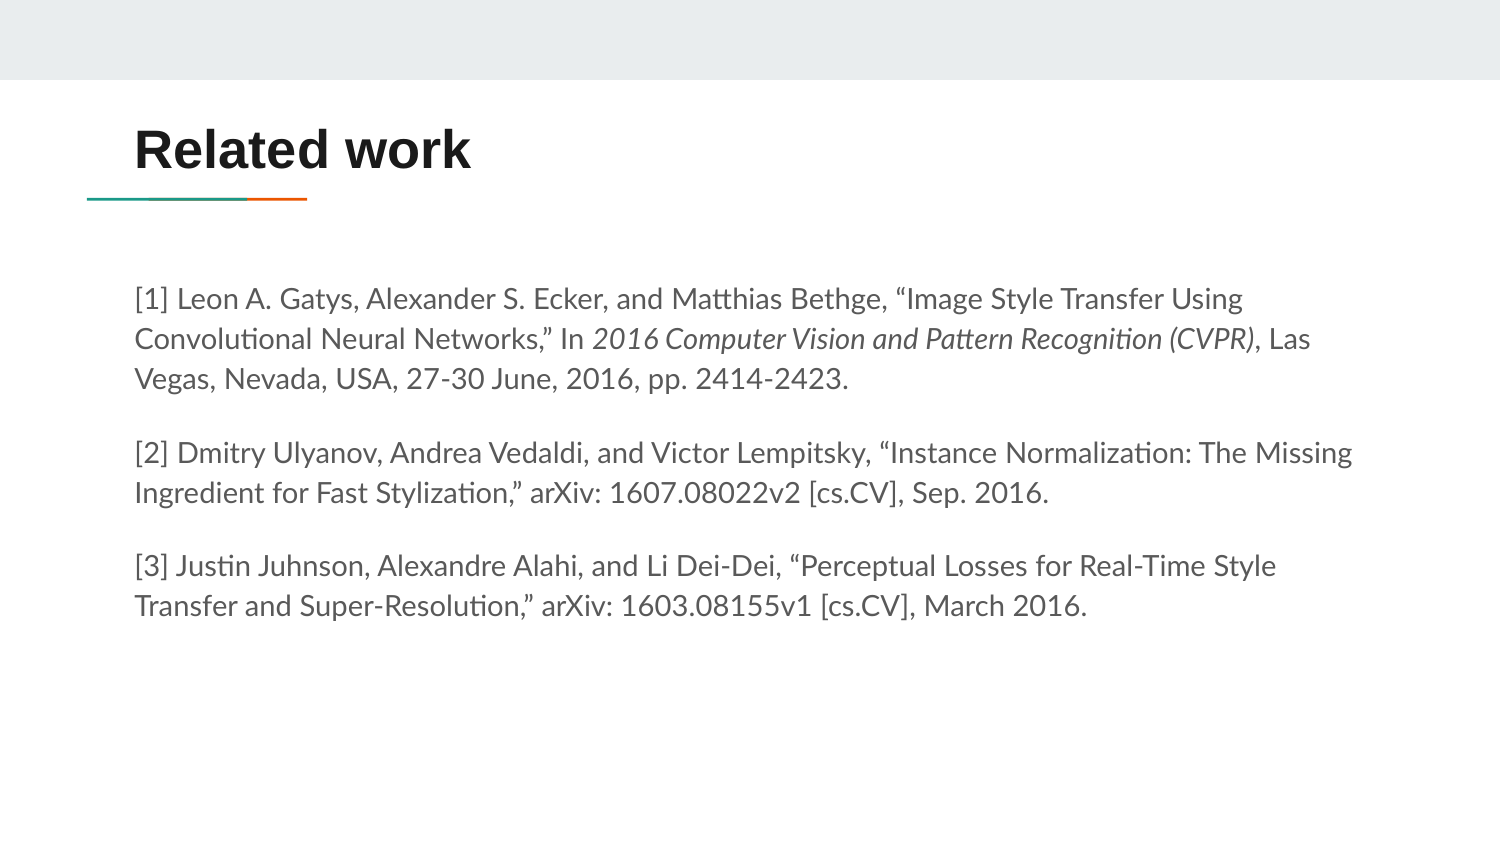

# Related work
[1] Leon A. Gatys, Alexander S. Ecker, and Matthias Bethge, “Image Style Transfer Using Convolutional Neural Networks,” In 2016 Computer Vision and Pattern Recognition (CVPR), Las Vegas, Nevada, USA, 27-30 June, 2016, pp. 2414-2423.
[2] Dmitry Ulyanov, Andrea Vedaldi, and Victor Lempitsky, “Instance Normalization: The Missing Ingredient for Fast Stylization,” arXiv: 1607.08022v2 [cs.CV], Sep. 2016.
[3] Justin Juhnson, Alexandre Alahi, and Li Dei-Dei, “Perceptual Losses for Real-Time Style Transfer and Super-Resolution,” arXiv: 1603.08155v1 [cs.CV], March 2016.